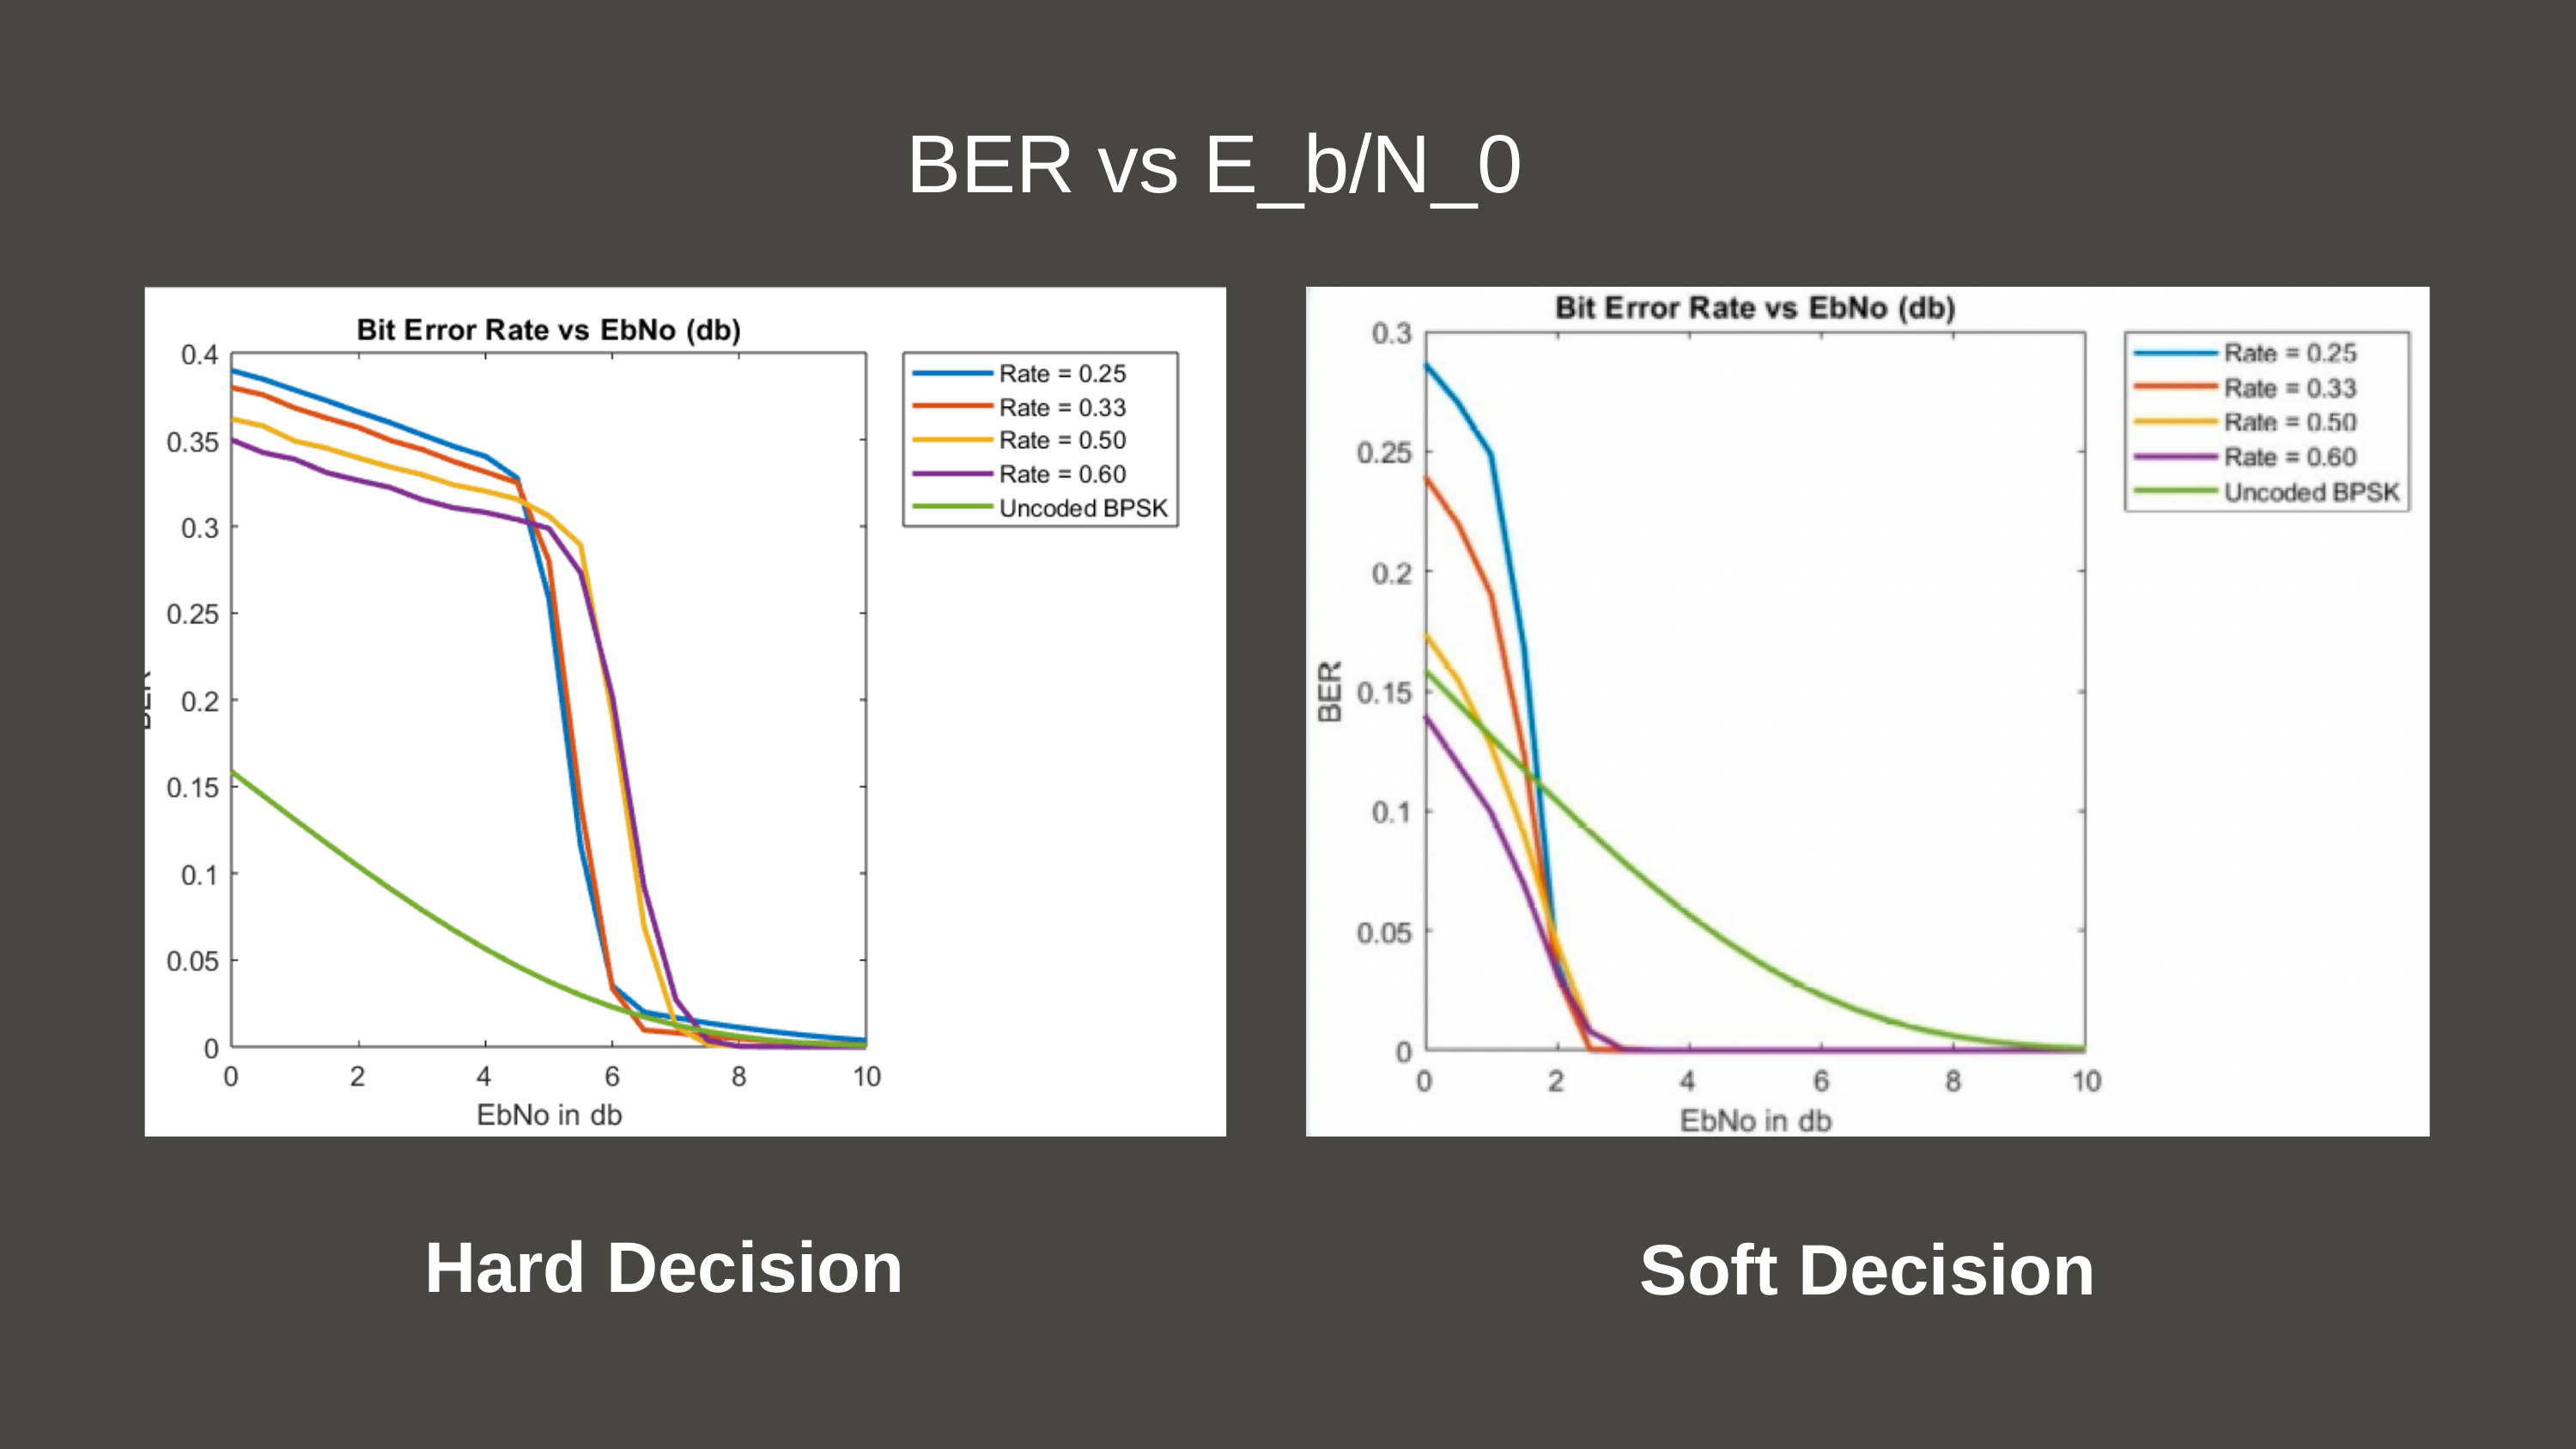

BER vs E_b/N_0

Hard Decision
Soft Decision